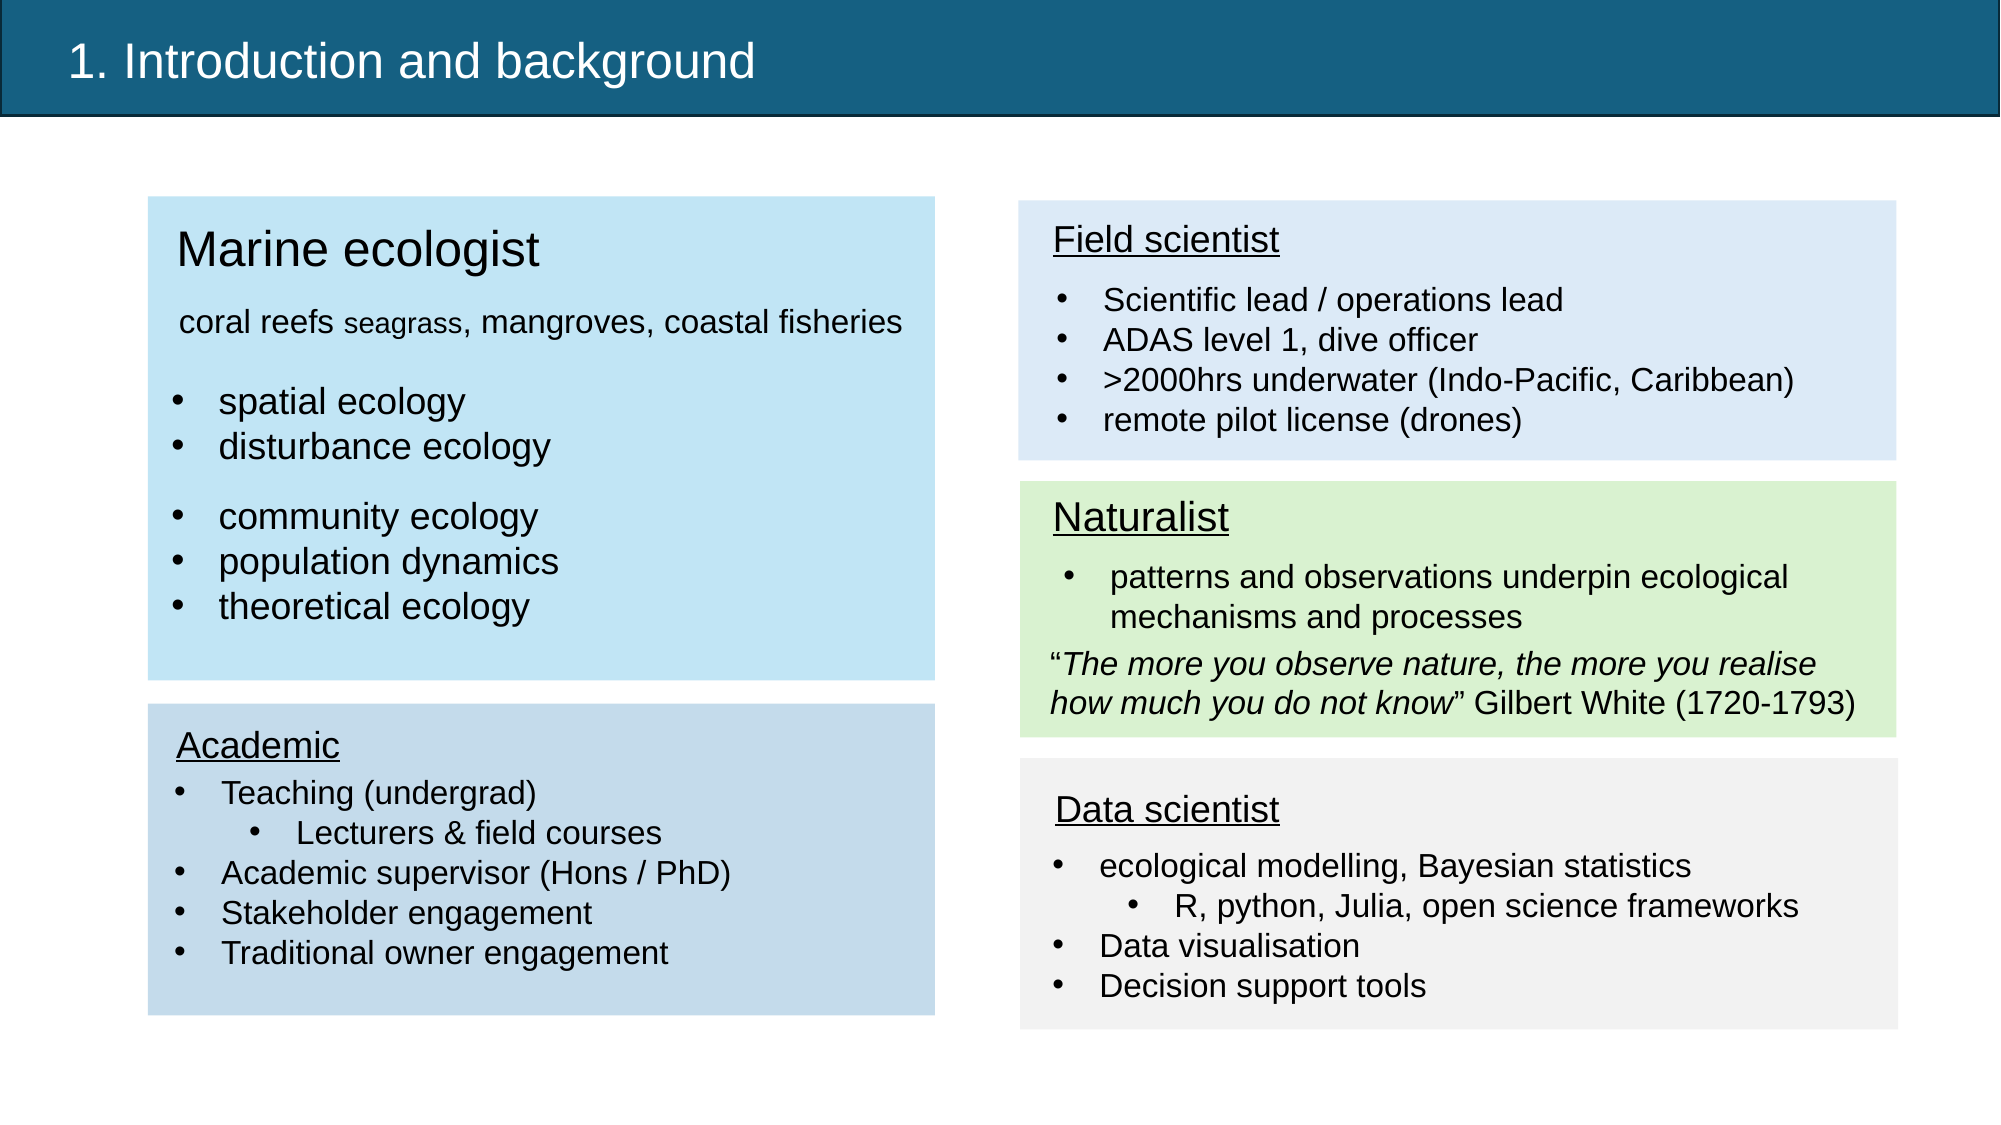

1. Introduction and background

Field scientist
Marine ecologist
Scientific lead / operations lead
ADAS level 1, dive officer
>2000hrs underwater (Indo-Pacific, Caribbean)
remote pilot license (drones)
coral reefs seagrass, mangroves, coastal fisheries
spatial ecology
disturbance ecology

community ecology
population dynamics
theoretical ecology

Naturalist
patterns and observations underpin ecological mechanisms and processes
“The more you observe nature, the more you realise how much you do not know” Gilbert White (1720-1793)

Academic

Teaching (undergrad)
Lecturers & field courses
Academic supervisor (Hons / PhD)
Stakeholder engagement
Traditional owner engagement
Data scientist
ecological modelling, Bayesian statistics
R, python, Julia, open science frameworks
Data visualisation
Decision support tools